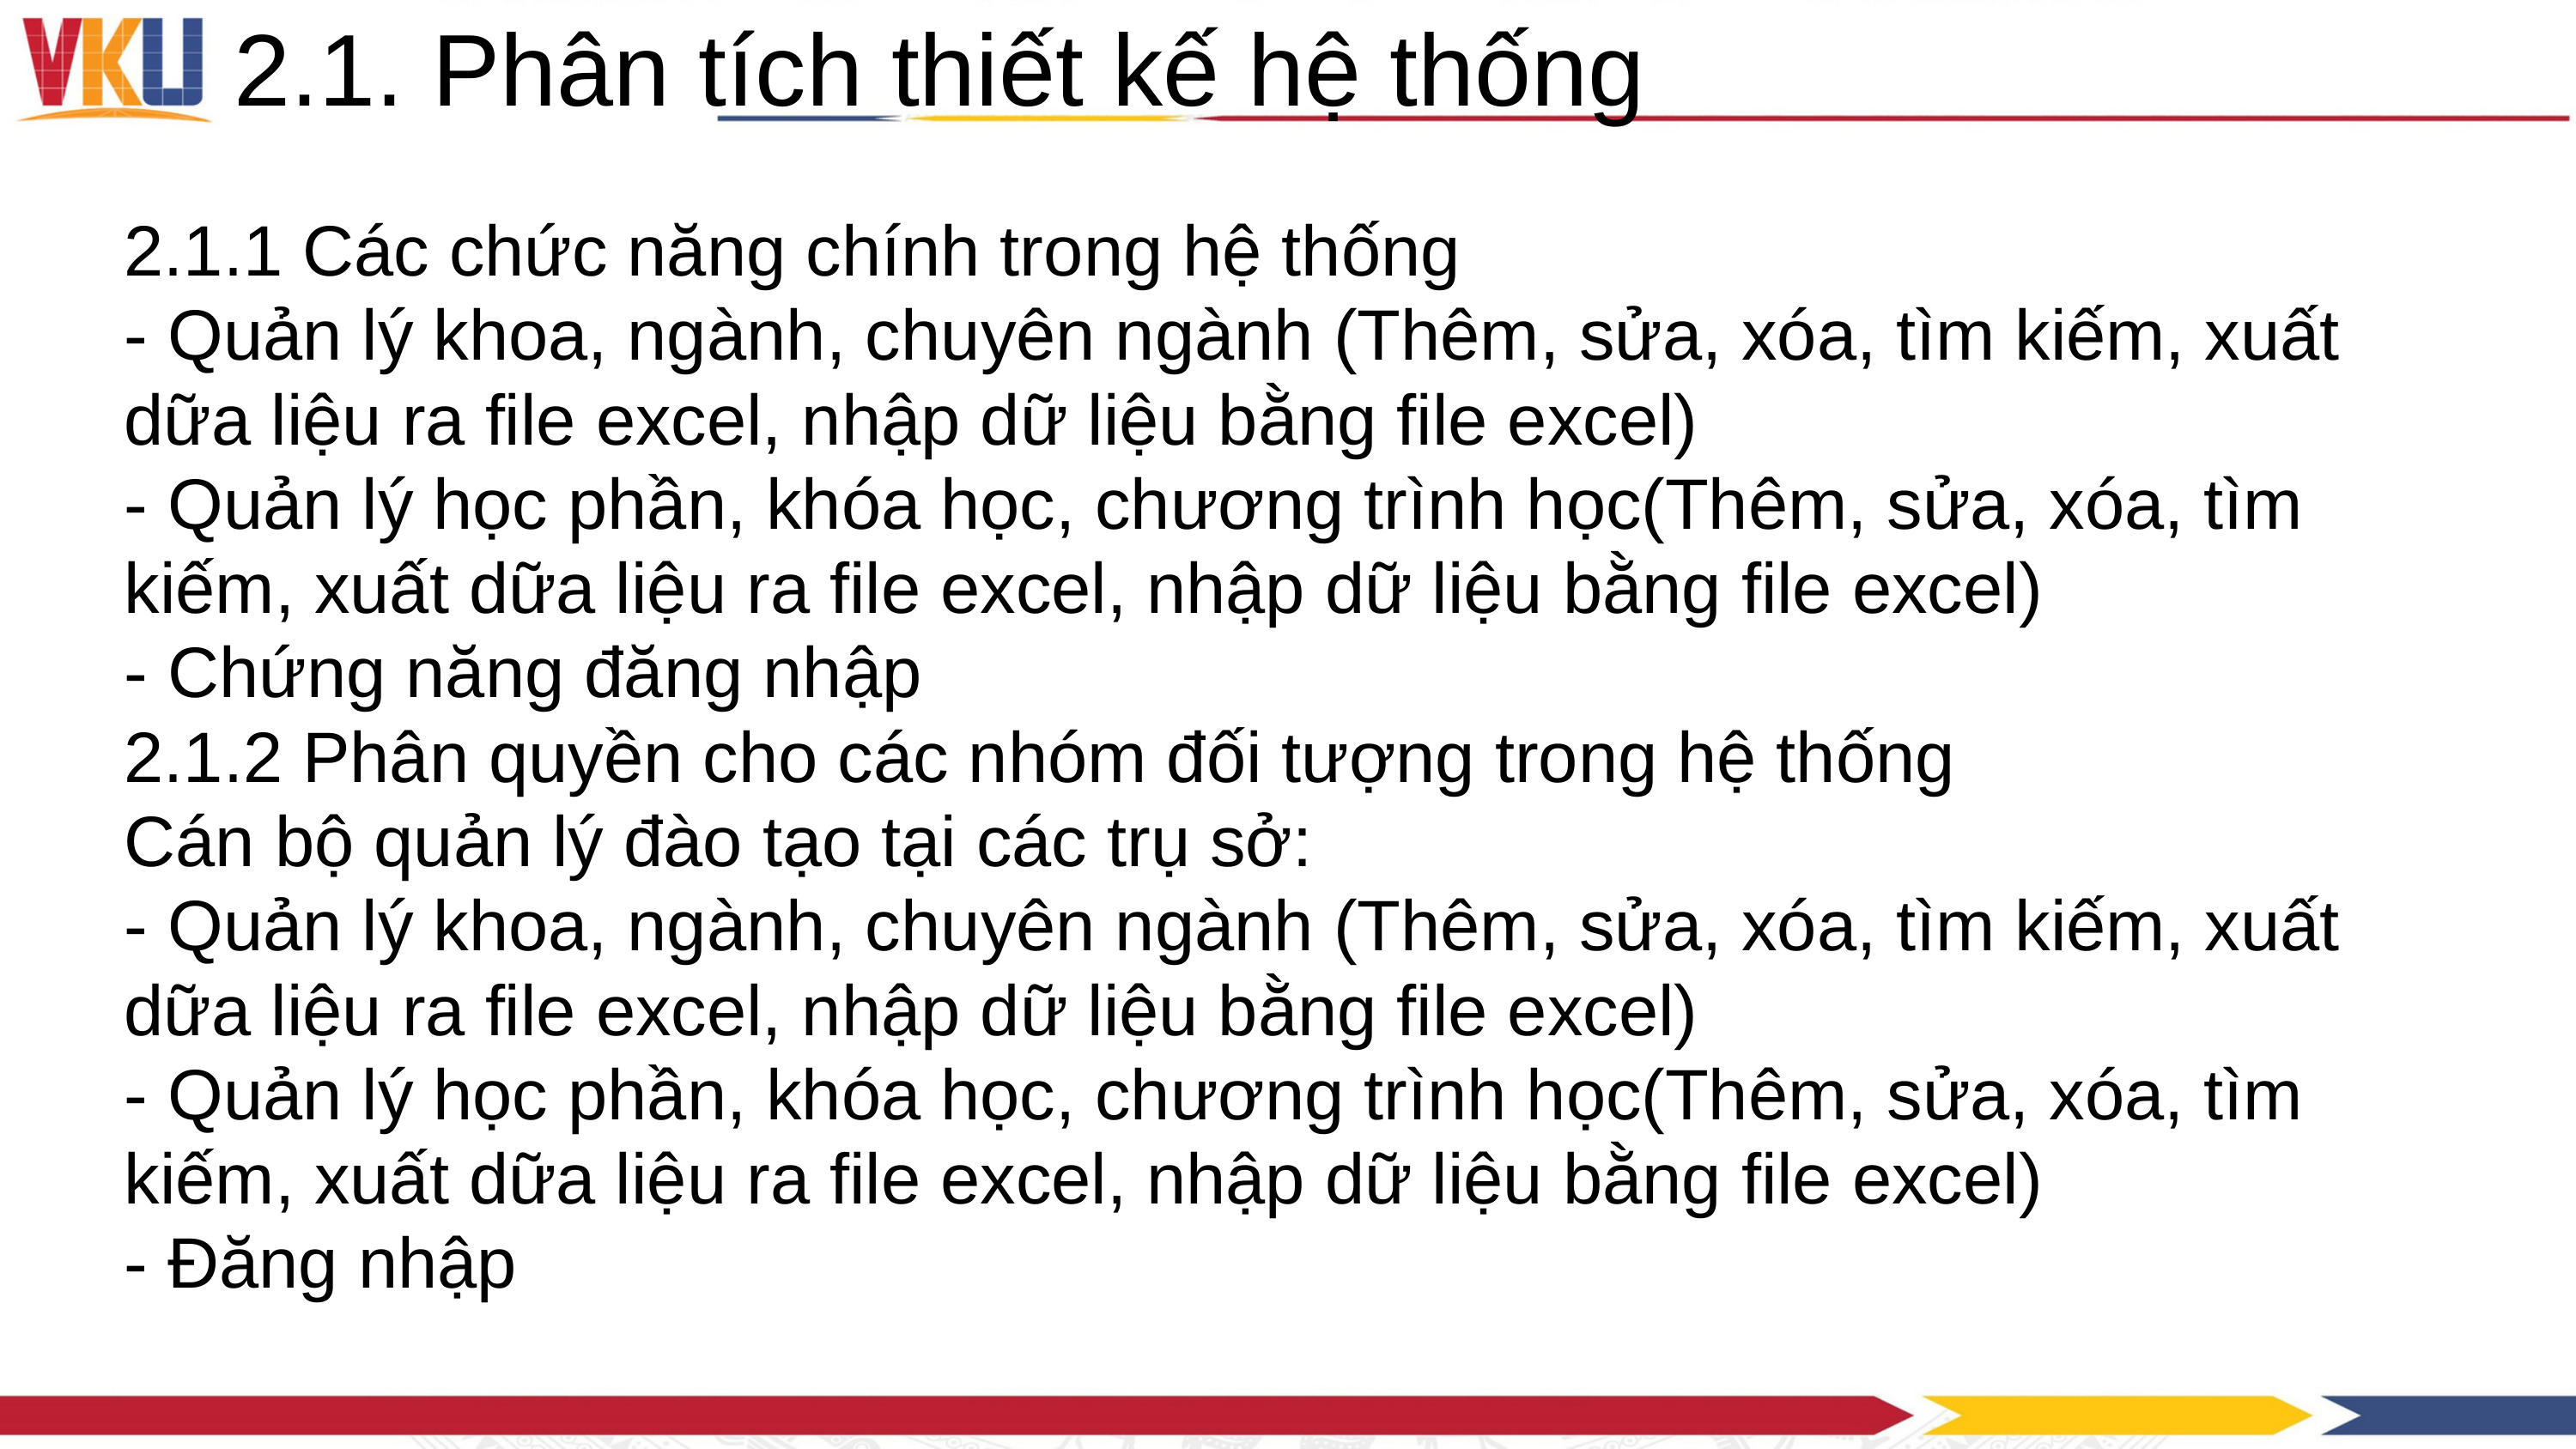

2.1. Phân tích thiết kế hệ thống
2.1.1 Các chức năng chính trong hệ thống
- Quản lý khoa, ngành, chuyên ngành (Thêm, sửa, xóa, tìm kiếm, xuất dữa liệu ra file excel, nhập dữ liệu bằng file excel)
- Quản lý học phần, khóa học, chương trình học(Thêm, sửa, xóa, tìm kiếm, xuất dữa liệu ra file excel, nhập dữ liệu bằng file excel)
- Chứng năng đăng nhập
2.1.2 Phân quyền cho các nhóm đối tượng trong hệ thống
Cán bộ quản lý đào tạo tại các trụ sở:
- Quản lý khoa, ngành, chuyên ngành (Thêm, sửa, xóa, tìm kiếm, xuất dữa liệu ra file excel, nhập dữ liệu bằng file excel)
- Quản lý học phần, khóa học, chương trình học(Thêm, sửa, xóa, tìm kiếm, xuất dữa liệu ra file excel, nhập dữ liệu bằng file excel)
- Đăng nhập